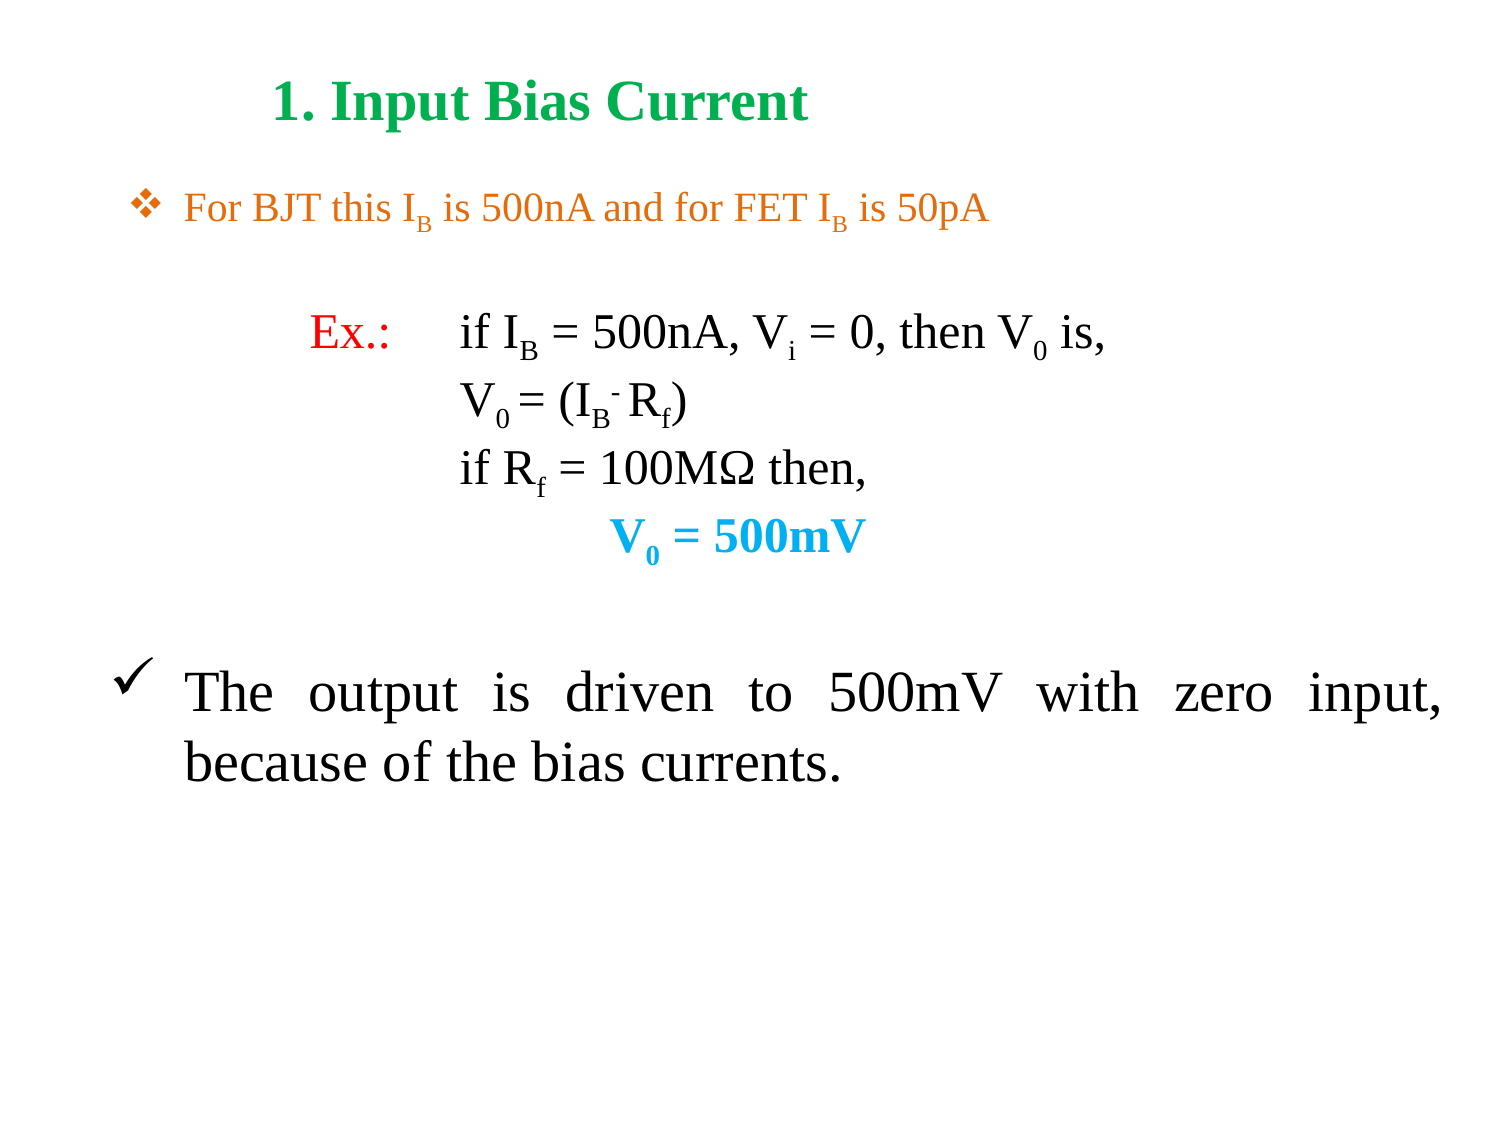

1. Input Bias Current
For BJT this IB is 500nA and for FET IB is 50pA
Ex.:	if IB = 500nA, Vi = 0, then V0 is,
	V0 = (IB- Rf)
	if Rf = 100MΩ then,
		V0 = 500mV
The output is driven to 500mV with zero input, because of the bias currents.